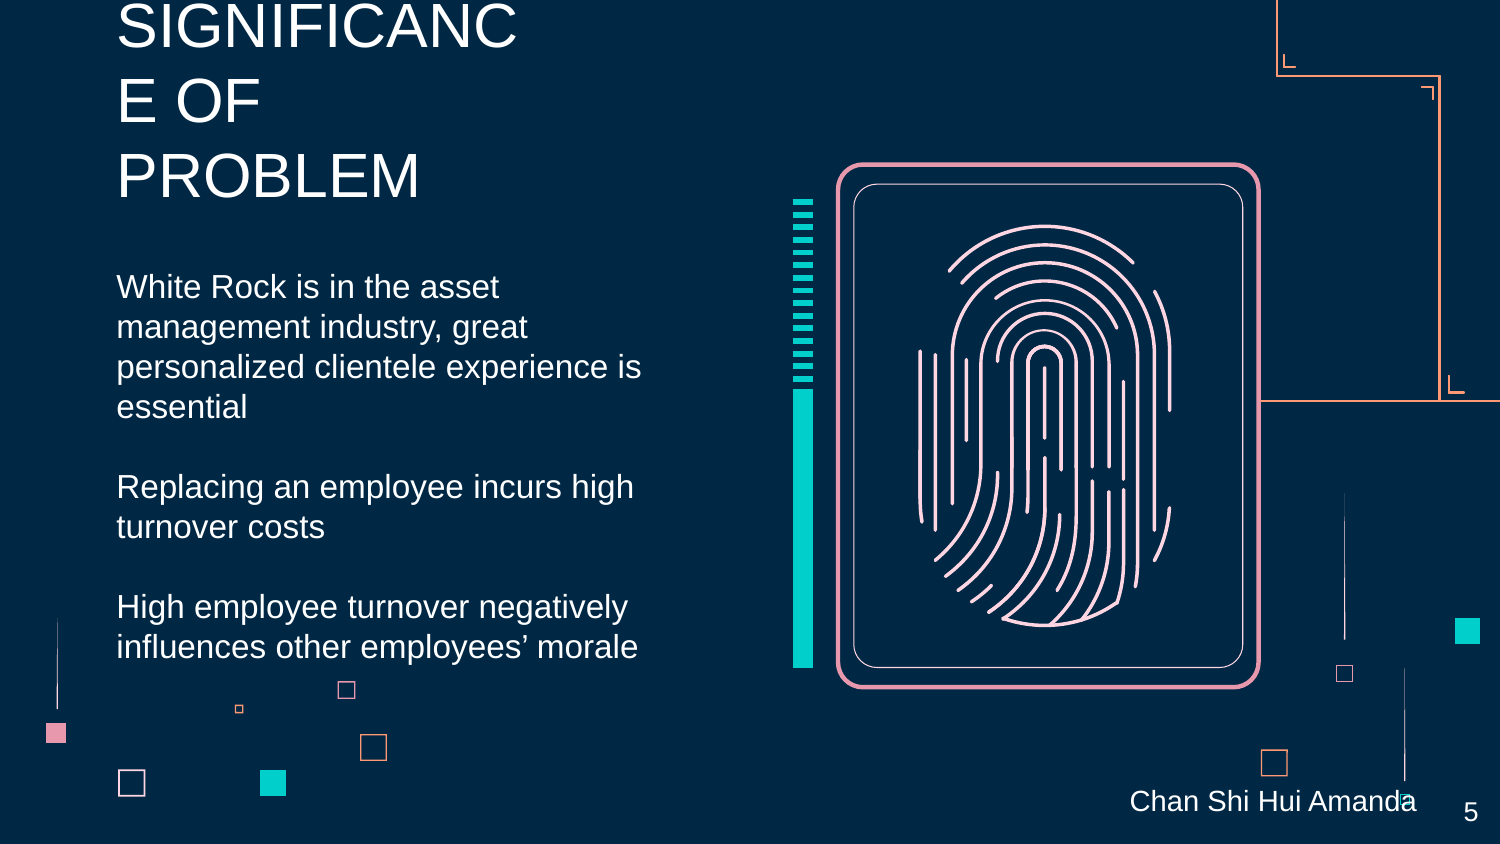

# SIGNIFICANCE OF PROBLEM

White Rock is in the asset management industry, great personalized clientele experience is essential

Replacing an employee incurs high turnover costs

High employee turnover negatively influences other employees’ morale

Chan Shi Hui Amanda
5